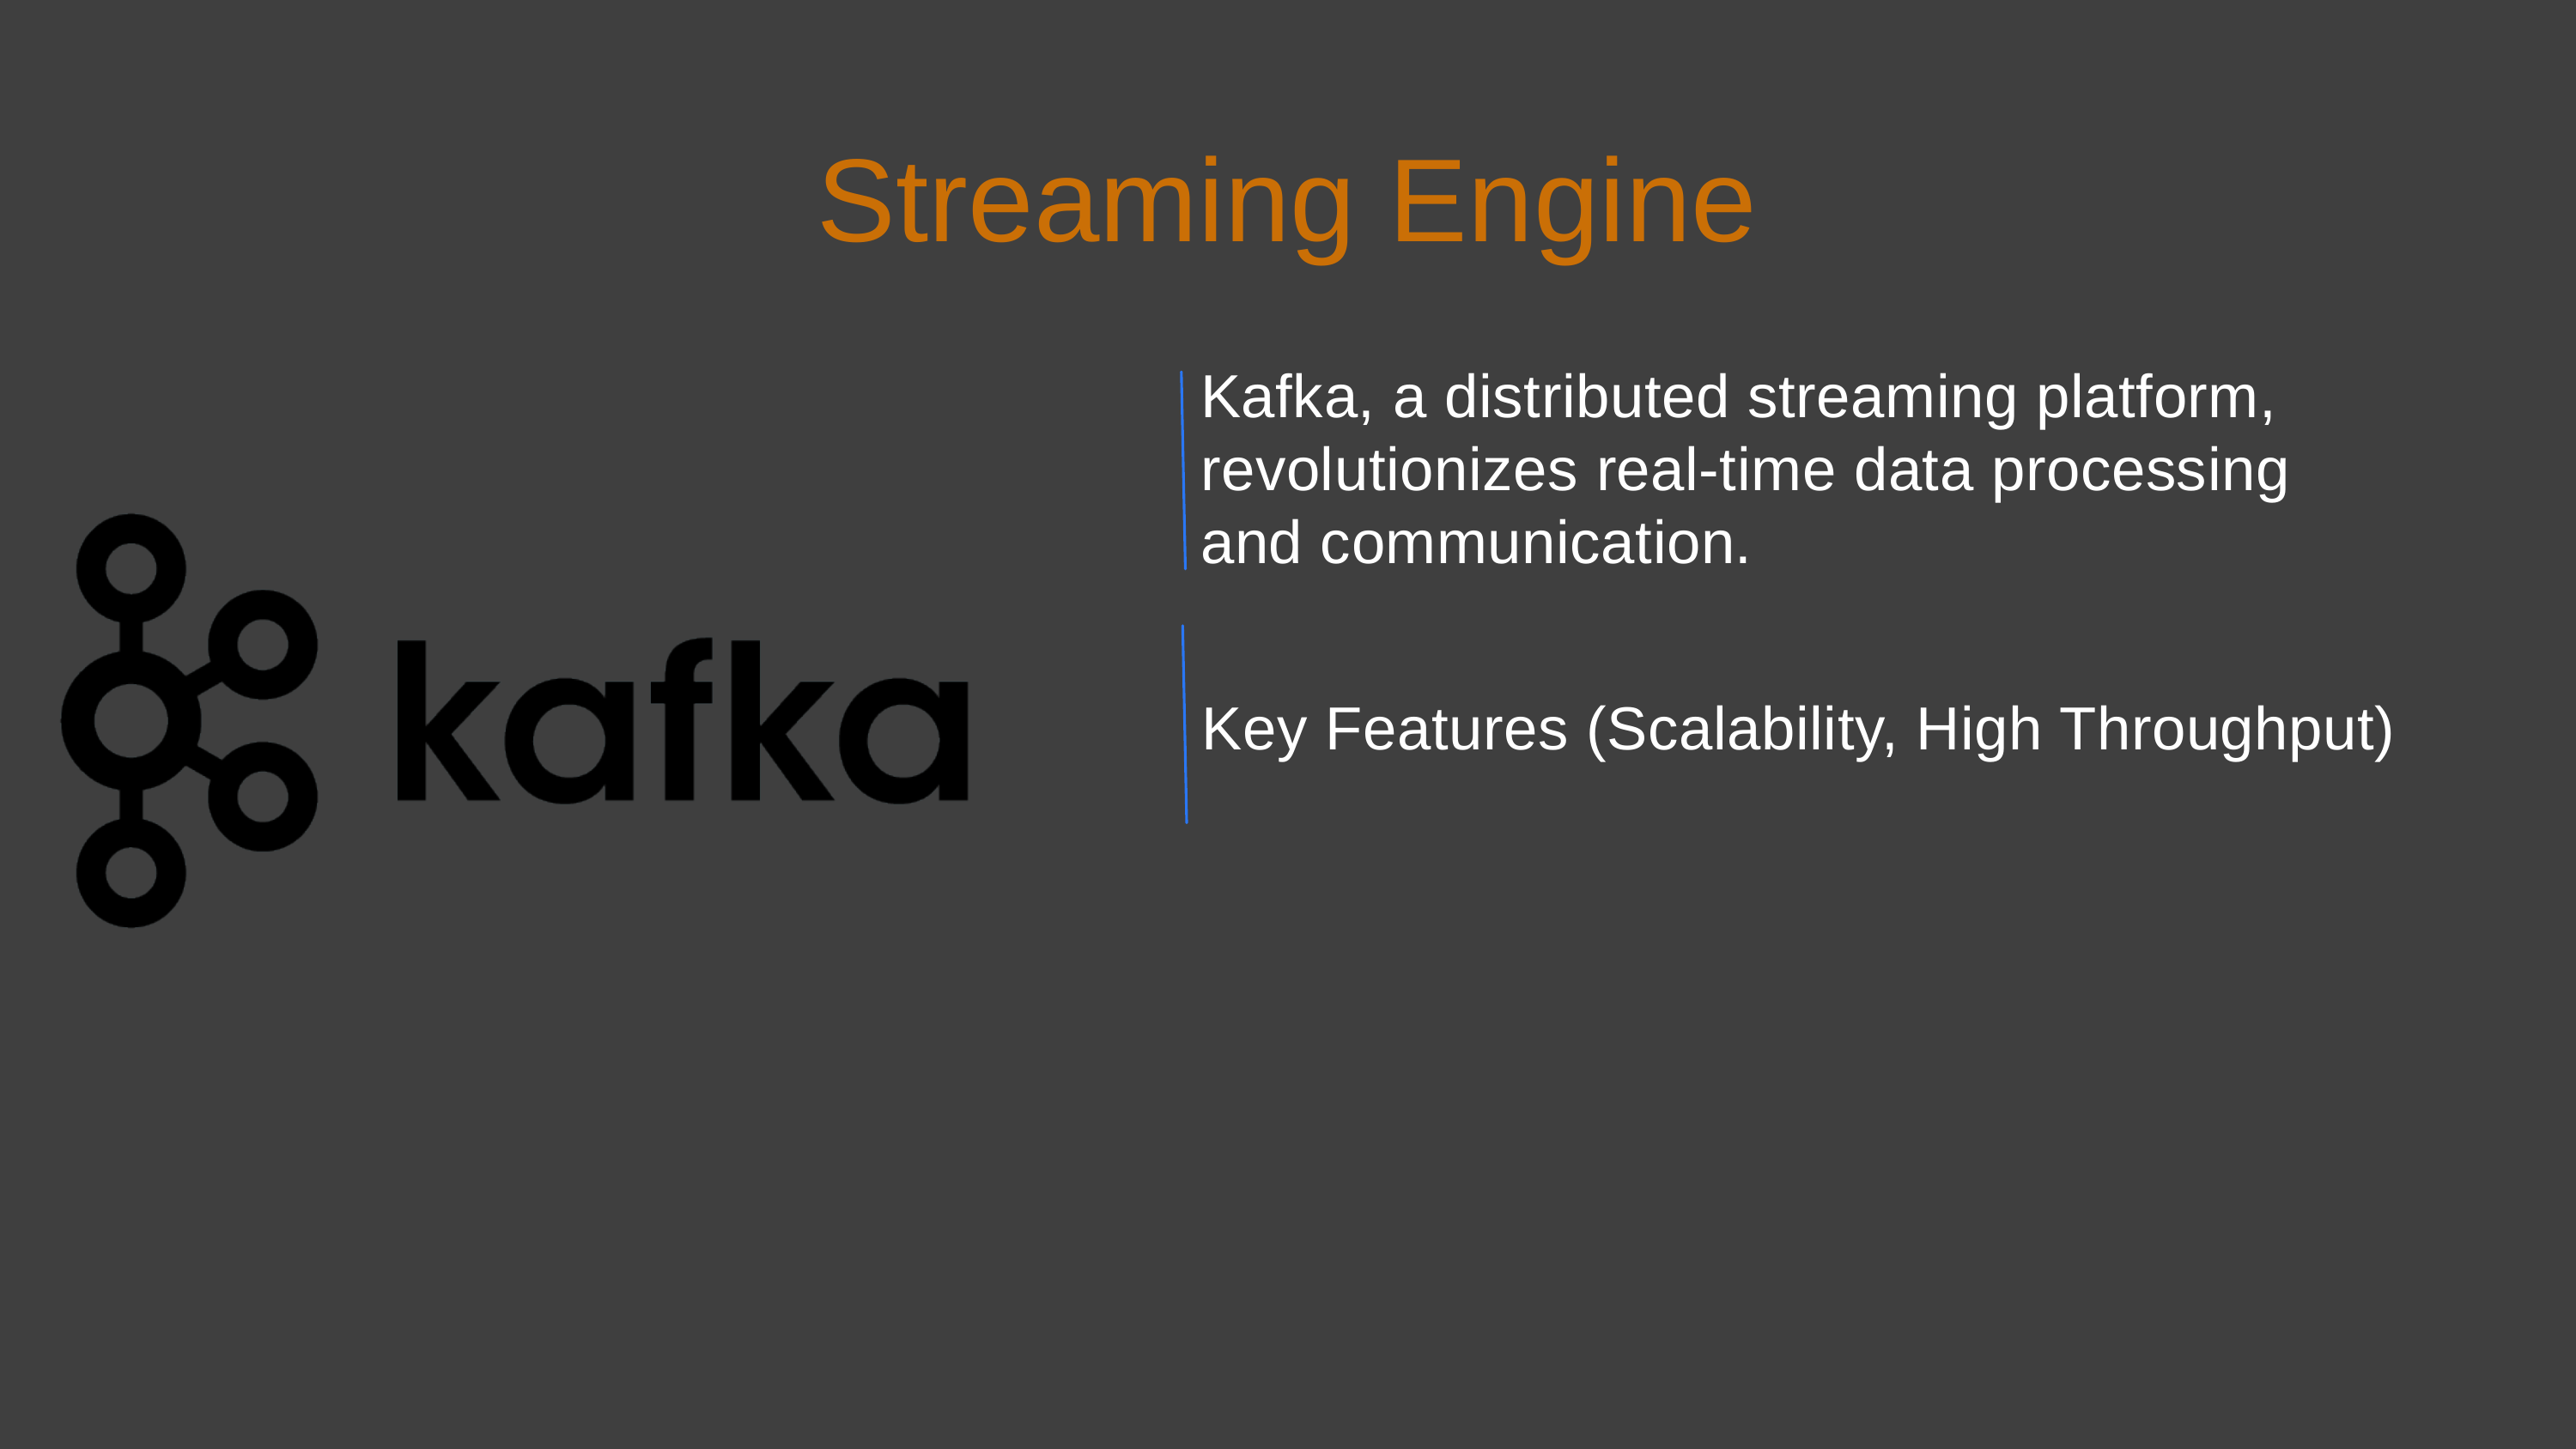

Streaming Engine
Kafka, a distributed streaming platform, revolutionizes real-time data processing and communication.

Key Features (Scalability, High Throughput)